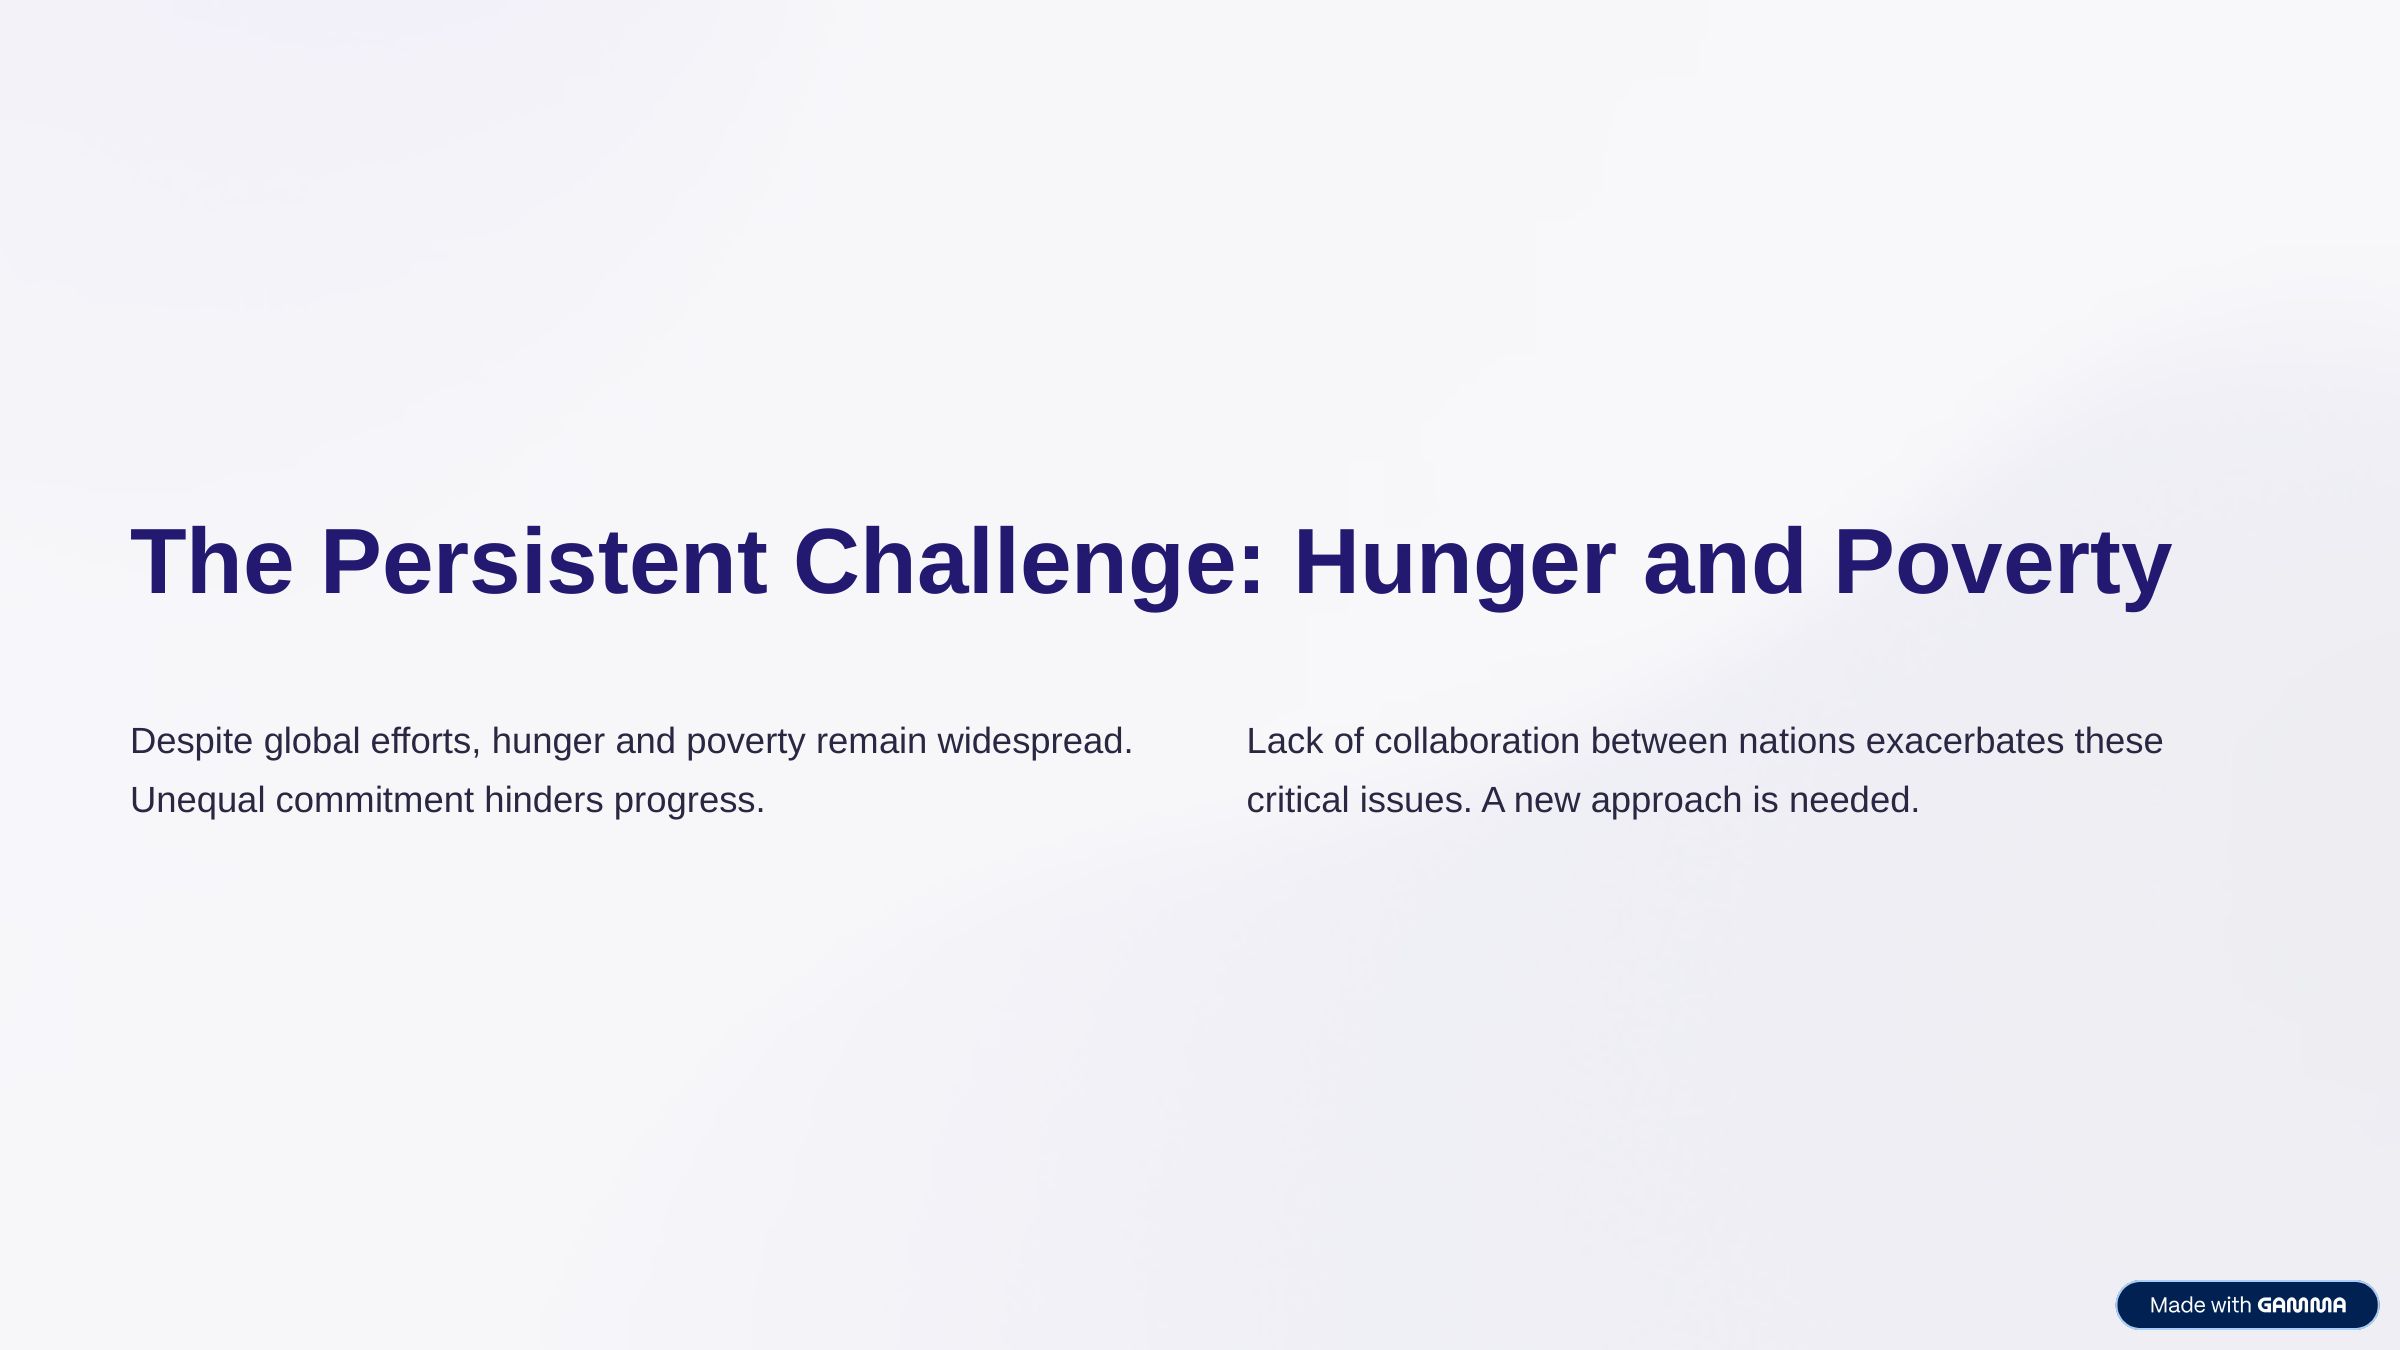

The Persistent Challenge: Hunger and Poverty
Despite global efforts, hunger and poverty remain widespread. Unequal commitment hinders progress.
Lack of collaboration between nations exacerbates these critical issues. A new approach is needed.